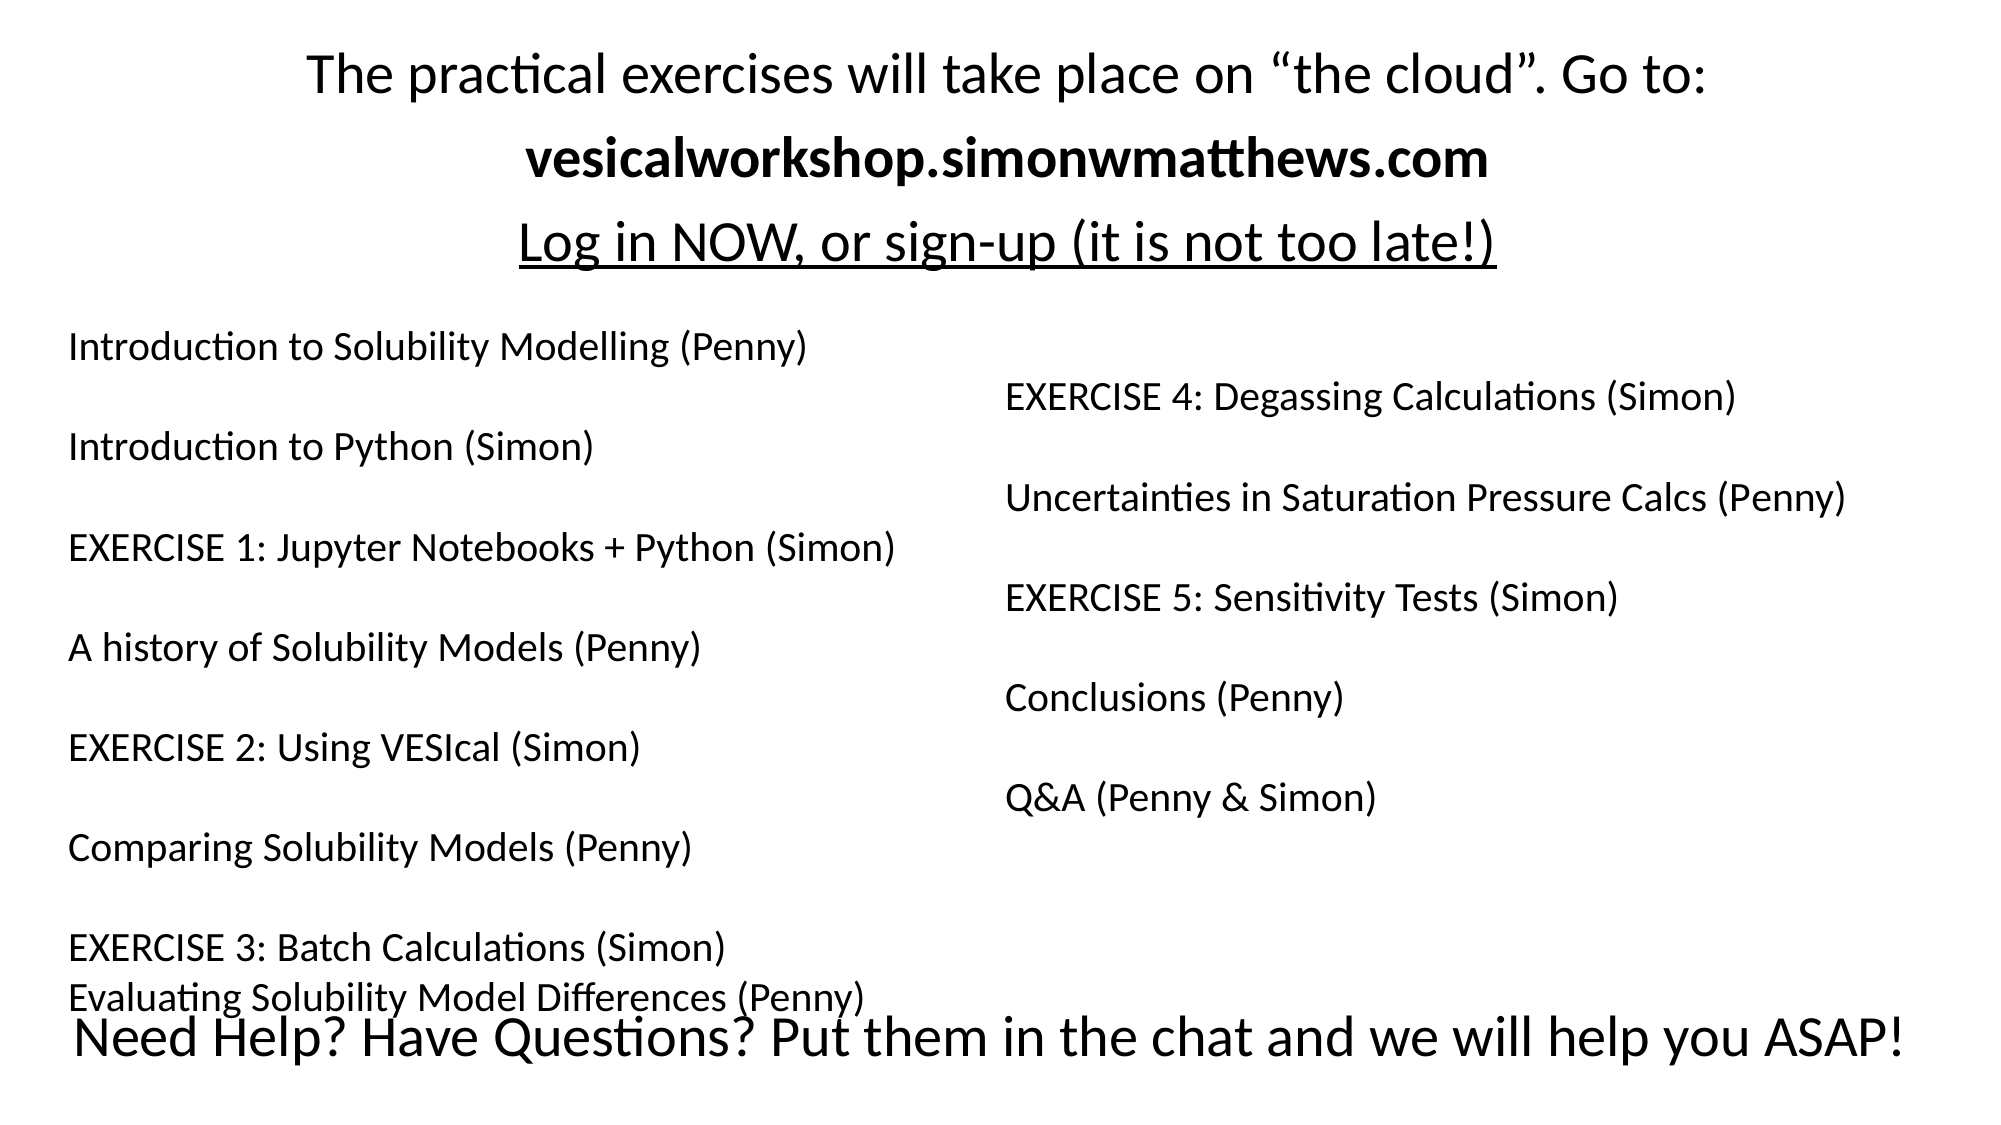

The practical exercises will take place on “the cloud”. Go to:
vesicalworkshop.simonwmatthews.com
Log in NOW, or sign-up (it is not too late!)
Introduction to Solubility Modelling (Penny)

Introduction to Python (Simon)

EXERCISE 1: Jupyter Notebooks + Python (Simon)

A history of Solubility Models (Penny)

EXERCISE 2: Using VESIcal (Simon)

Comparing Solubility Models (Penny)

EXERCISE 3: Batch Calculations (Simon)
Evaluating Solubility Model Differences (Penny)

EXERCISE 4: Degassing Calculations (Simon)

Uncertainties in Saturation Pressure Calcs (Penny)

EXERCISE 5: Sensitivity Tests (Simon)

Conclusions (Penny)

Q&A (Penny & Simon)

Need Help? Have Questions? Put them in the chat and we will help you ASAP!